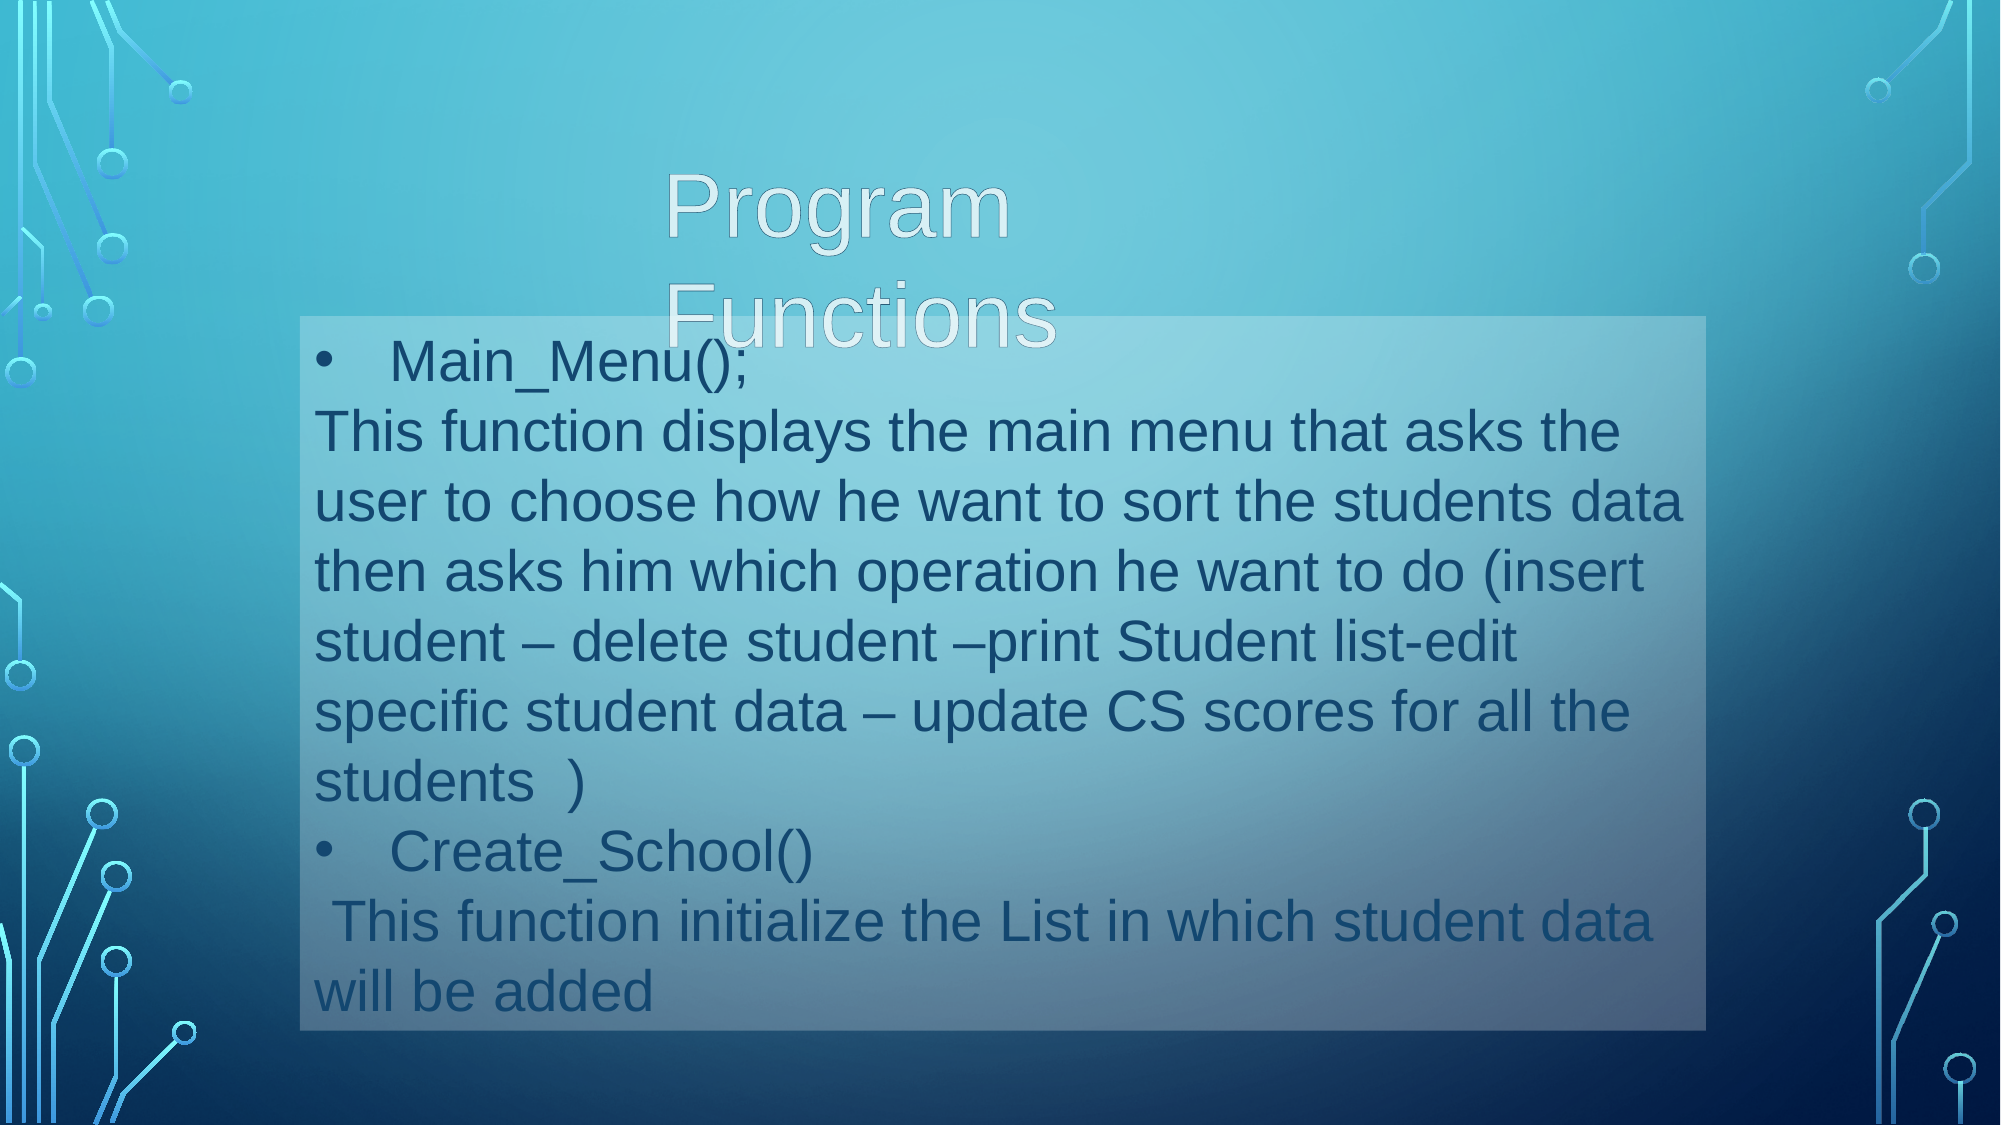

Program Functions
Main_Menu();
This function displays the main menu that asks the user to choose how he want to sort the students data then asks him which operation he want to do (insert student – delete student –print Student list-edit specific student data – update CS scores for all the students  )
Create_School()
 This function initialize the List in which student data will be added